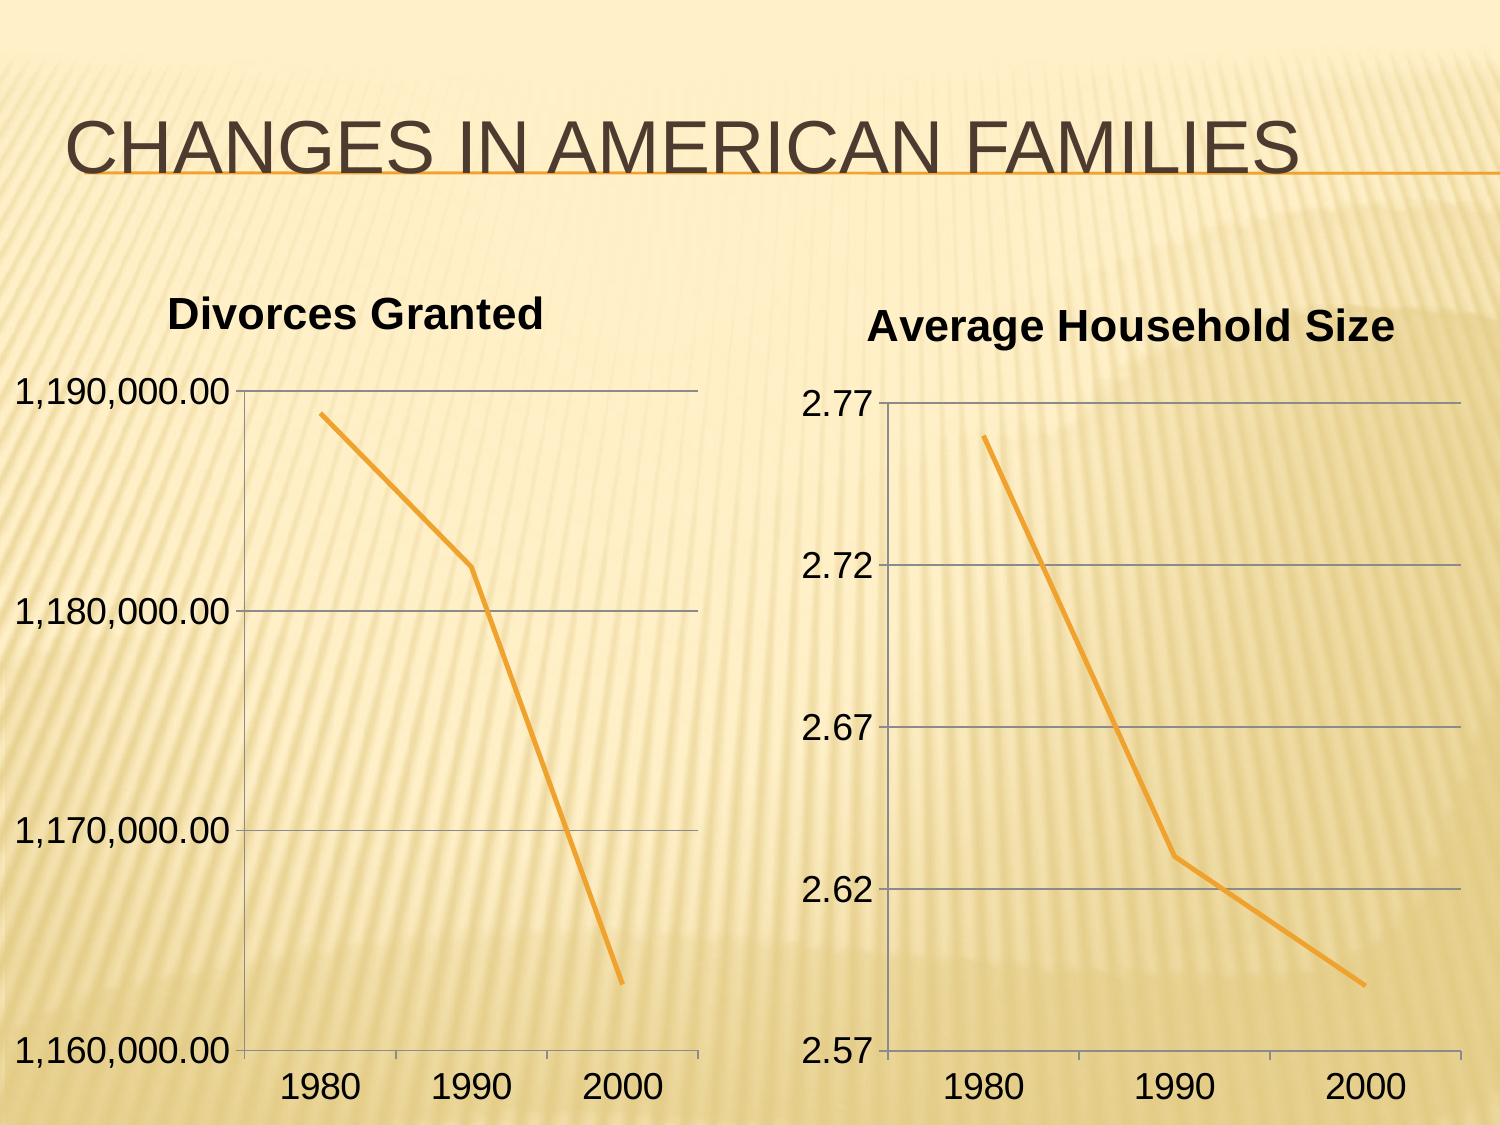

# Changes in American families

### Chart:

| Category | Divorces Granted |
|---|---|
| 1980 | 1189000.0 |
| 1990 | 1182000.0 |
| 2000 | 1163000.0 |

### Chart: Average Household Size

| Category | Series 1 |
|---|---|
| 1980 | 2.76 |
| 1990 | 2.63 |
| 2000 | 2.59 |